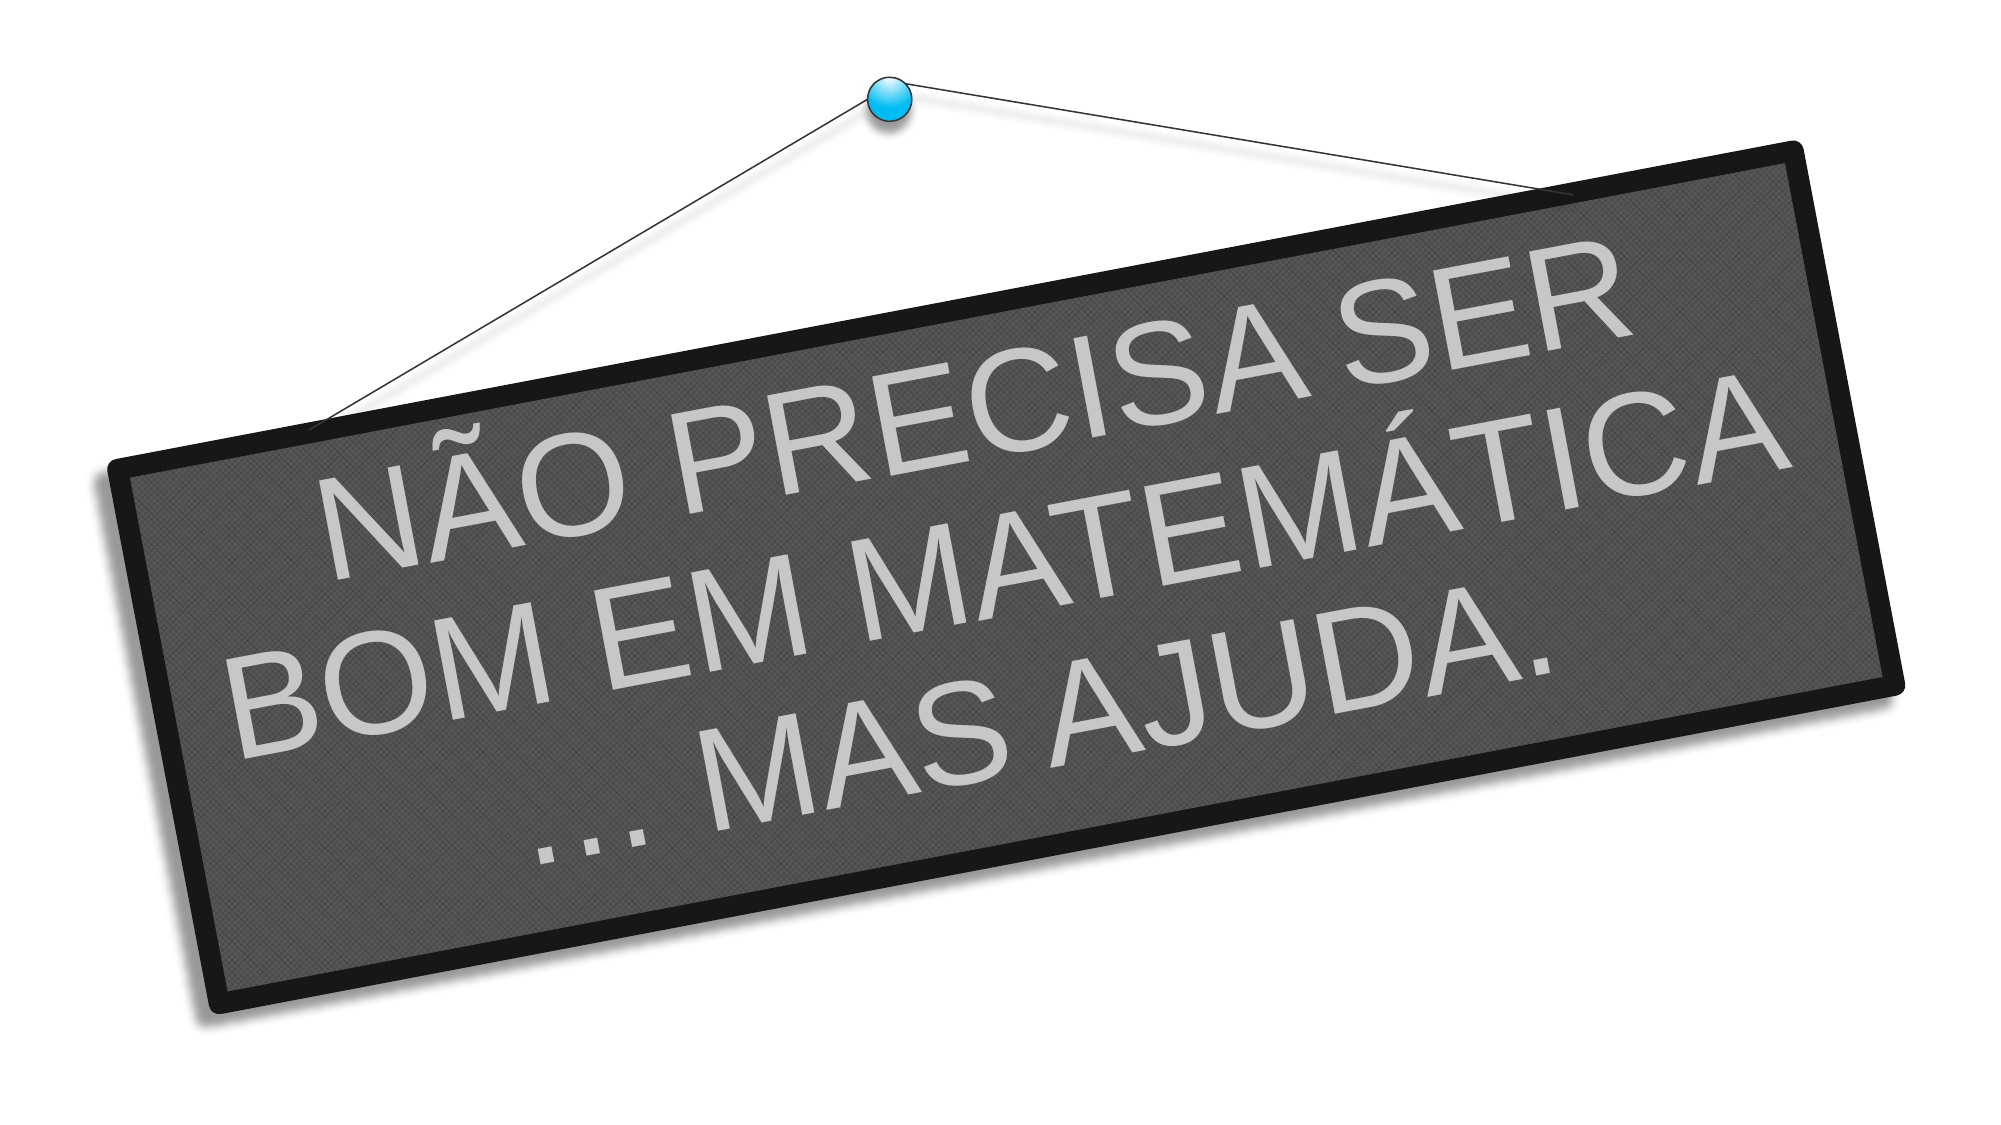

NÃO PRECISA SER BOM EM MATEMÁTICA
… MAS AJUDA.